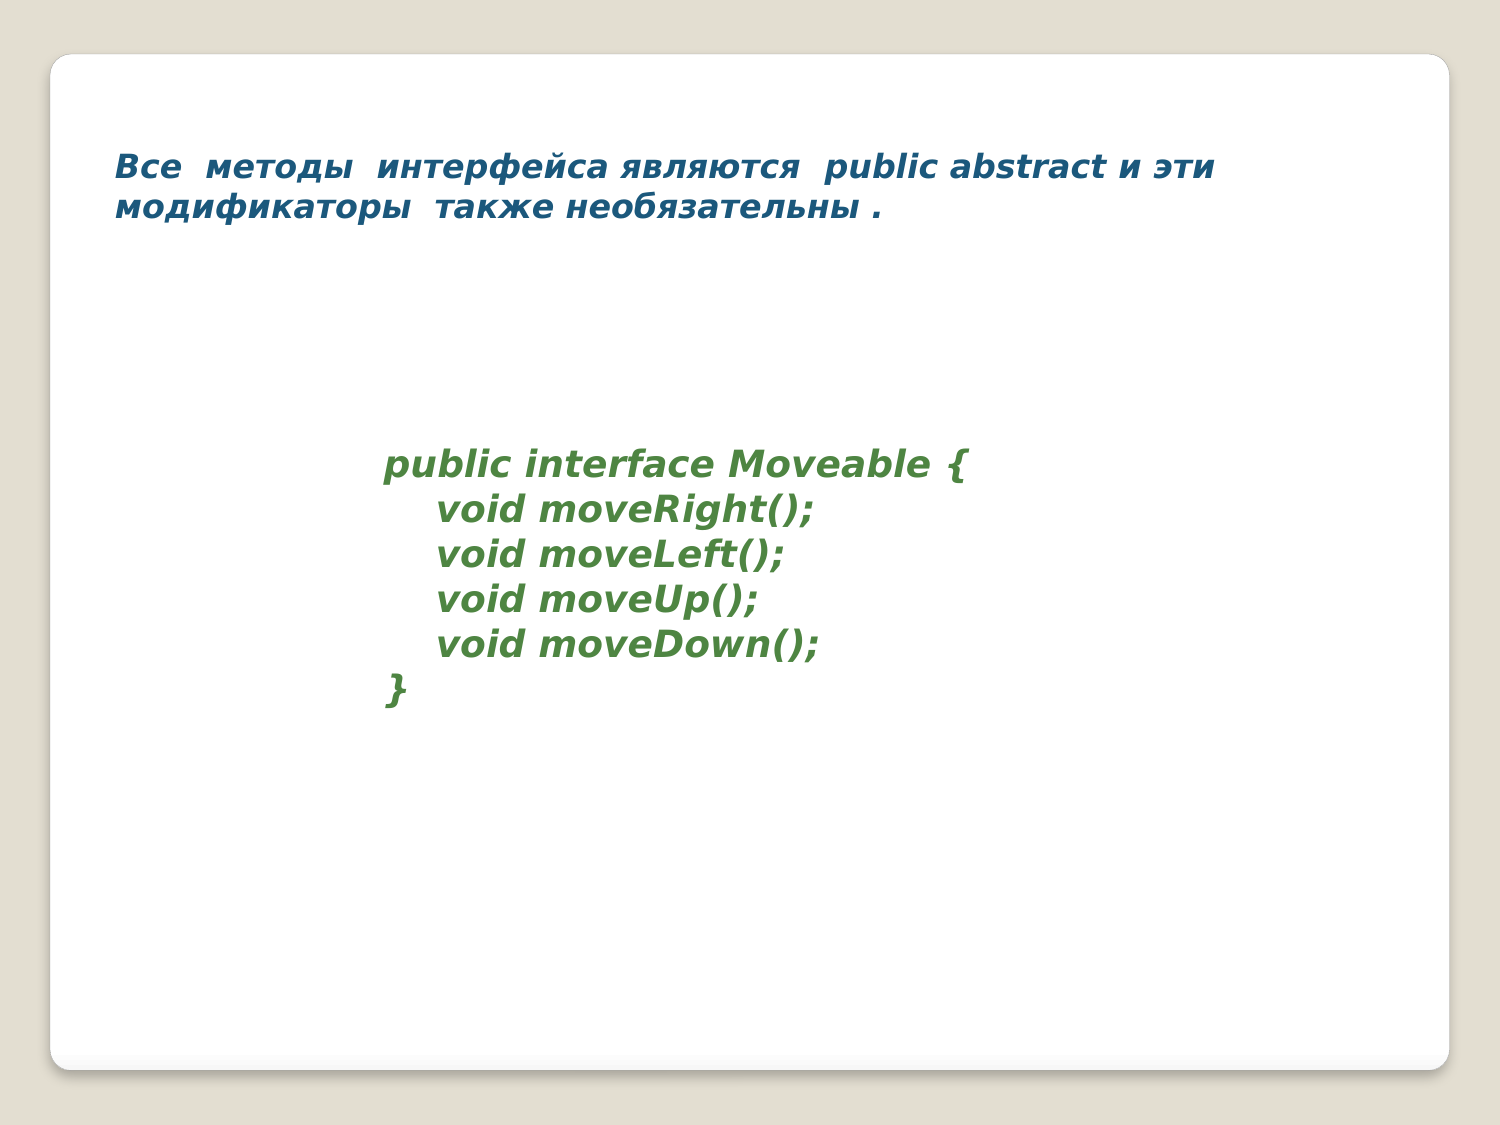

Все  методы  интерфейса являются  public abstract и эти  модификаторы  также необязательны .

public interface Moveable {
    void moveRight();
    void moveLeft();
    void moveUp();
    void moveDown();
}